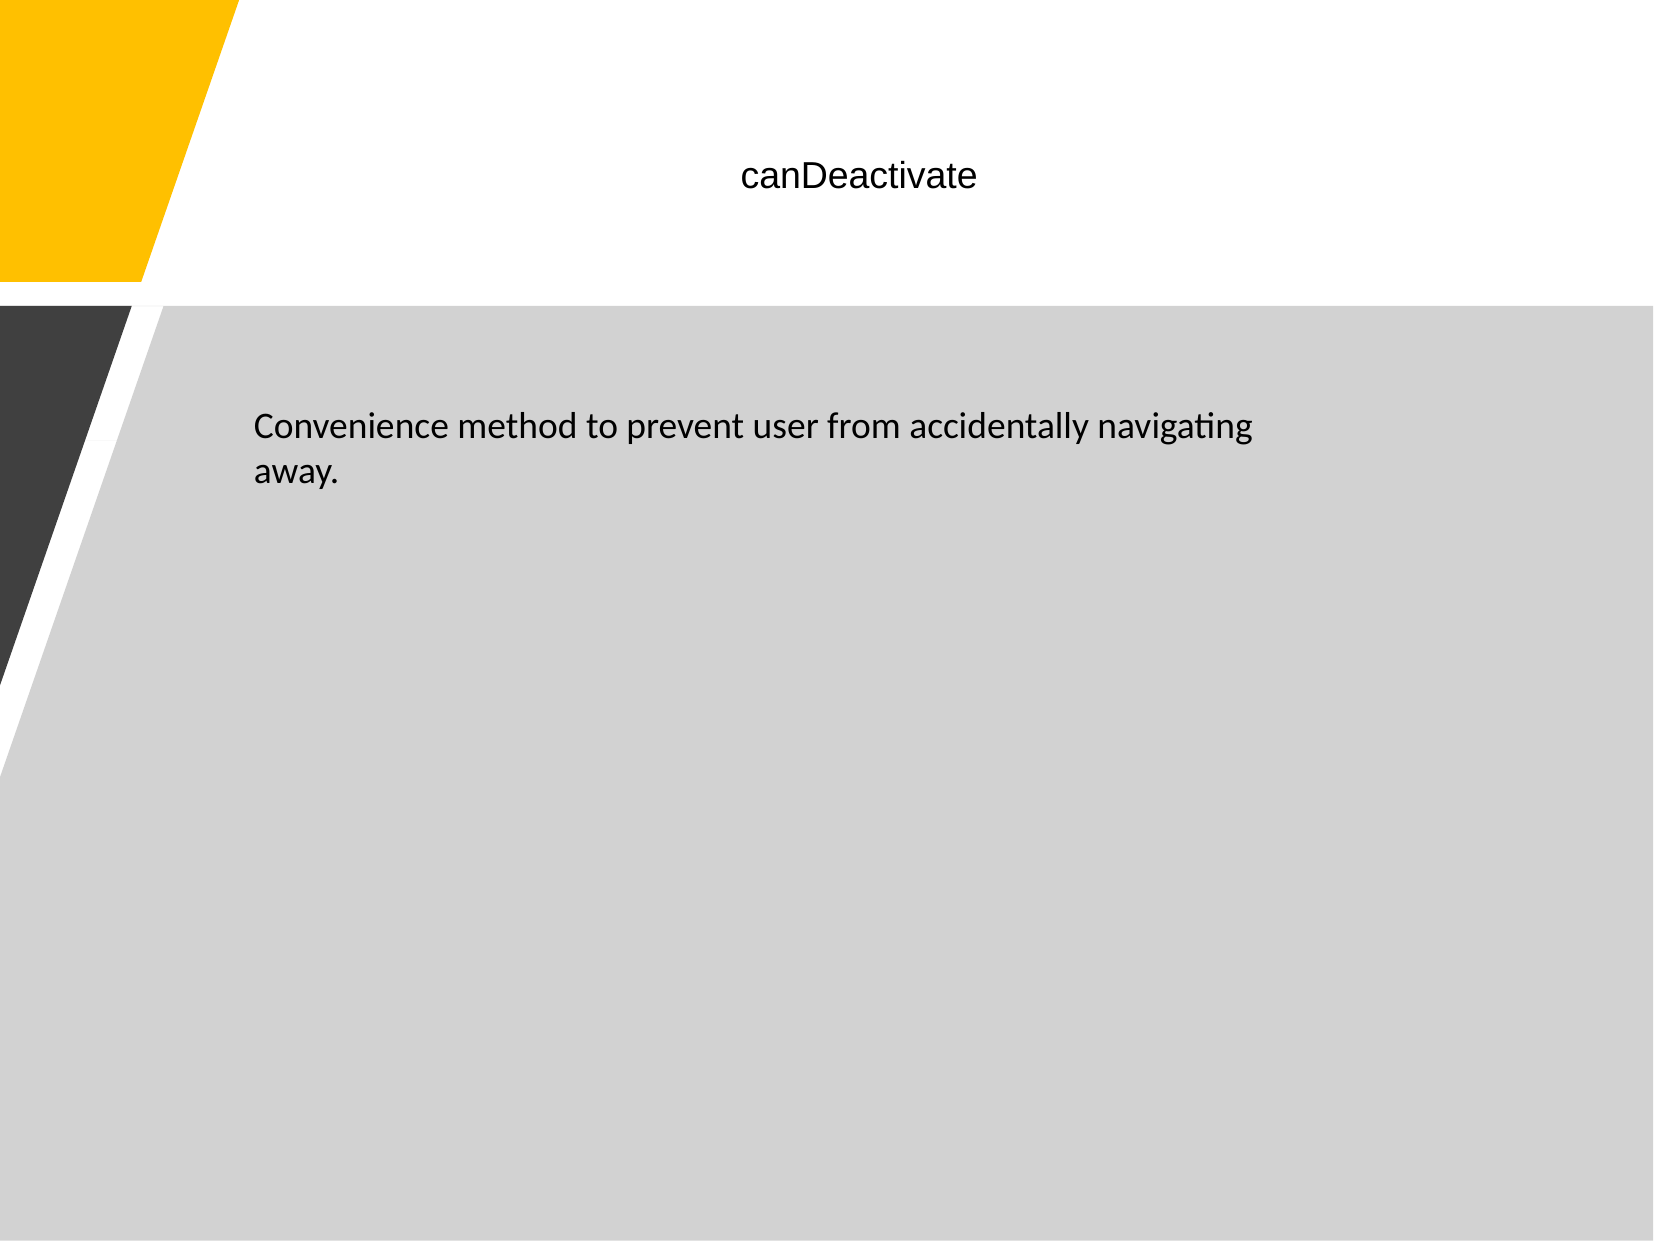

# canDeactivate

Convenience method to prevent user from accidentally navigating away.